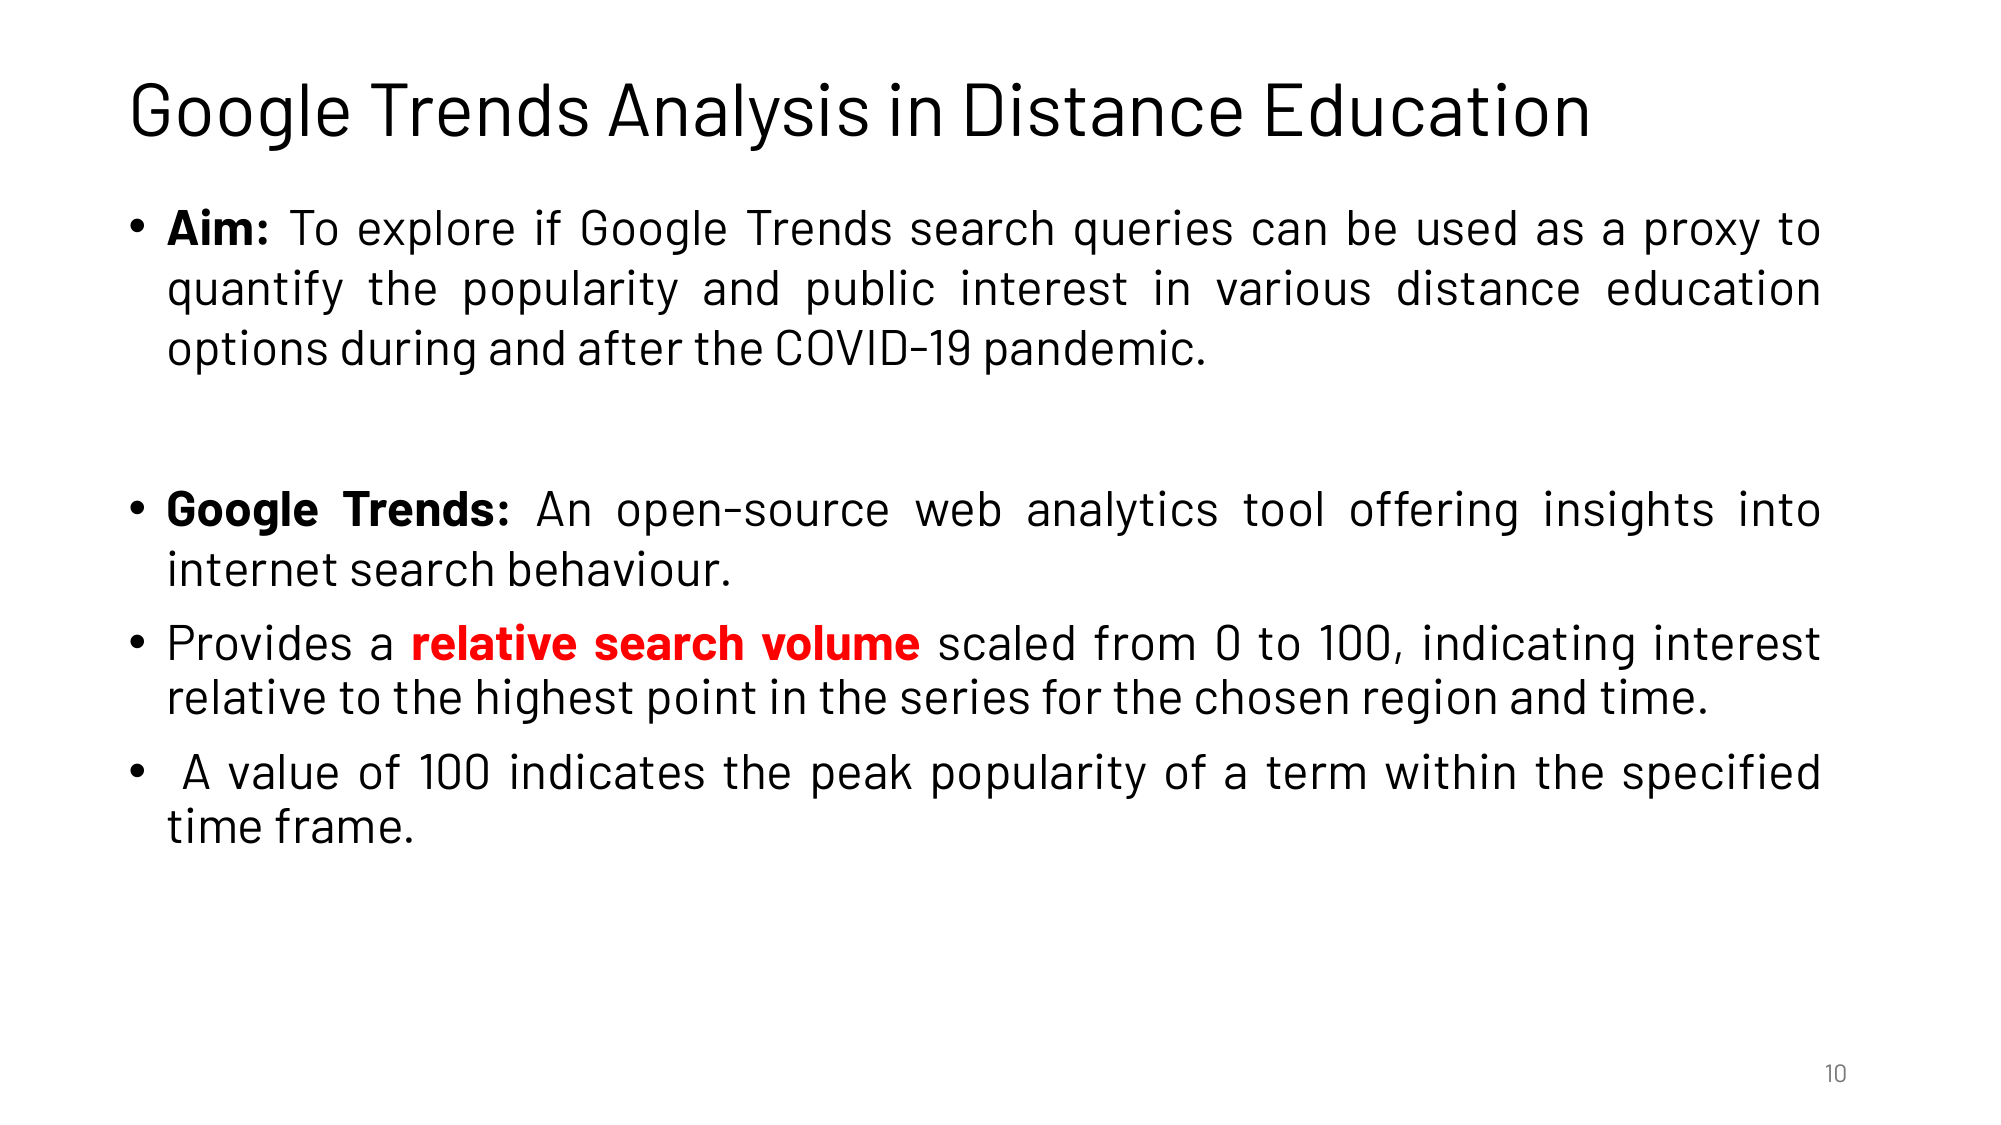

# Google Trends Analysis in Distance Education
Aim: To explore if Google Trends search queries can be used as a proxy to quantify the popularity and public interest in various distance education options during and after the COVID-19 pandemic.

Google Trends: An open-source web analytics tool offering insights into internet search behaviour.
Provides a relative search volume scaled from 0 to 100, indicating interest relative to the highest point in the series for the chosen region and time.
 A value of 100 indicates the peak popularity of a term within the specified time frame.

10